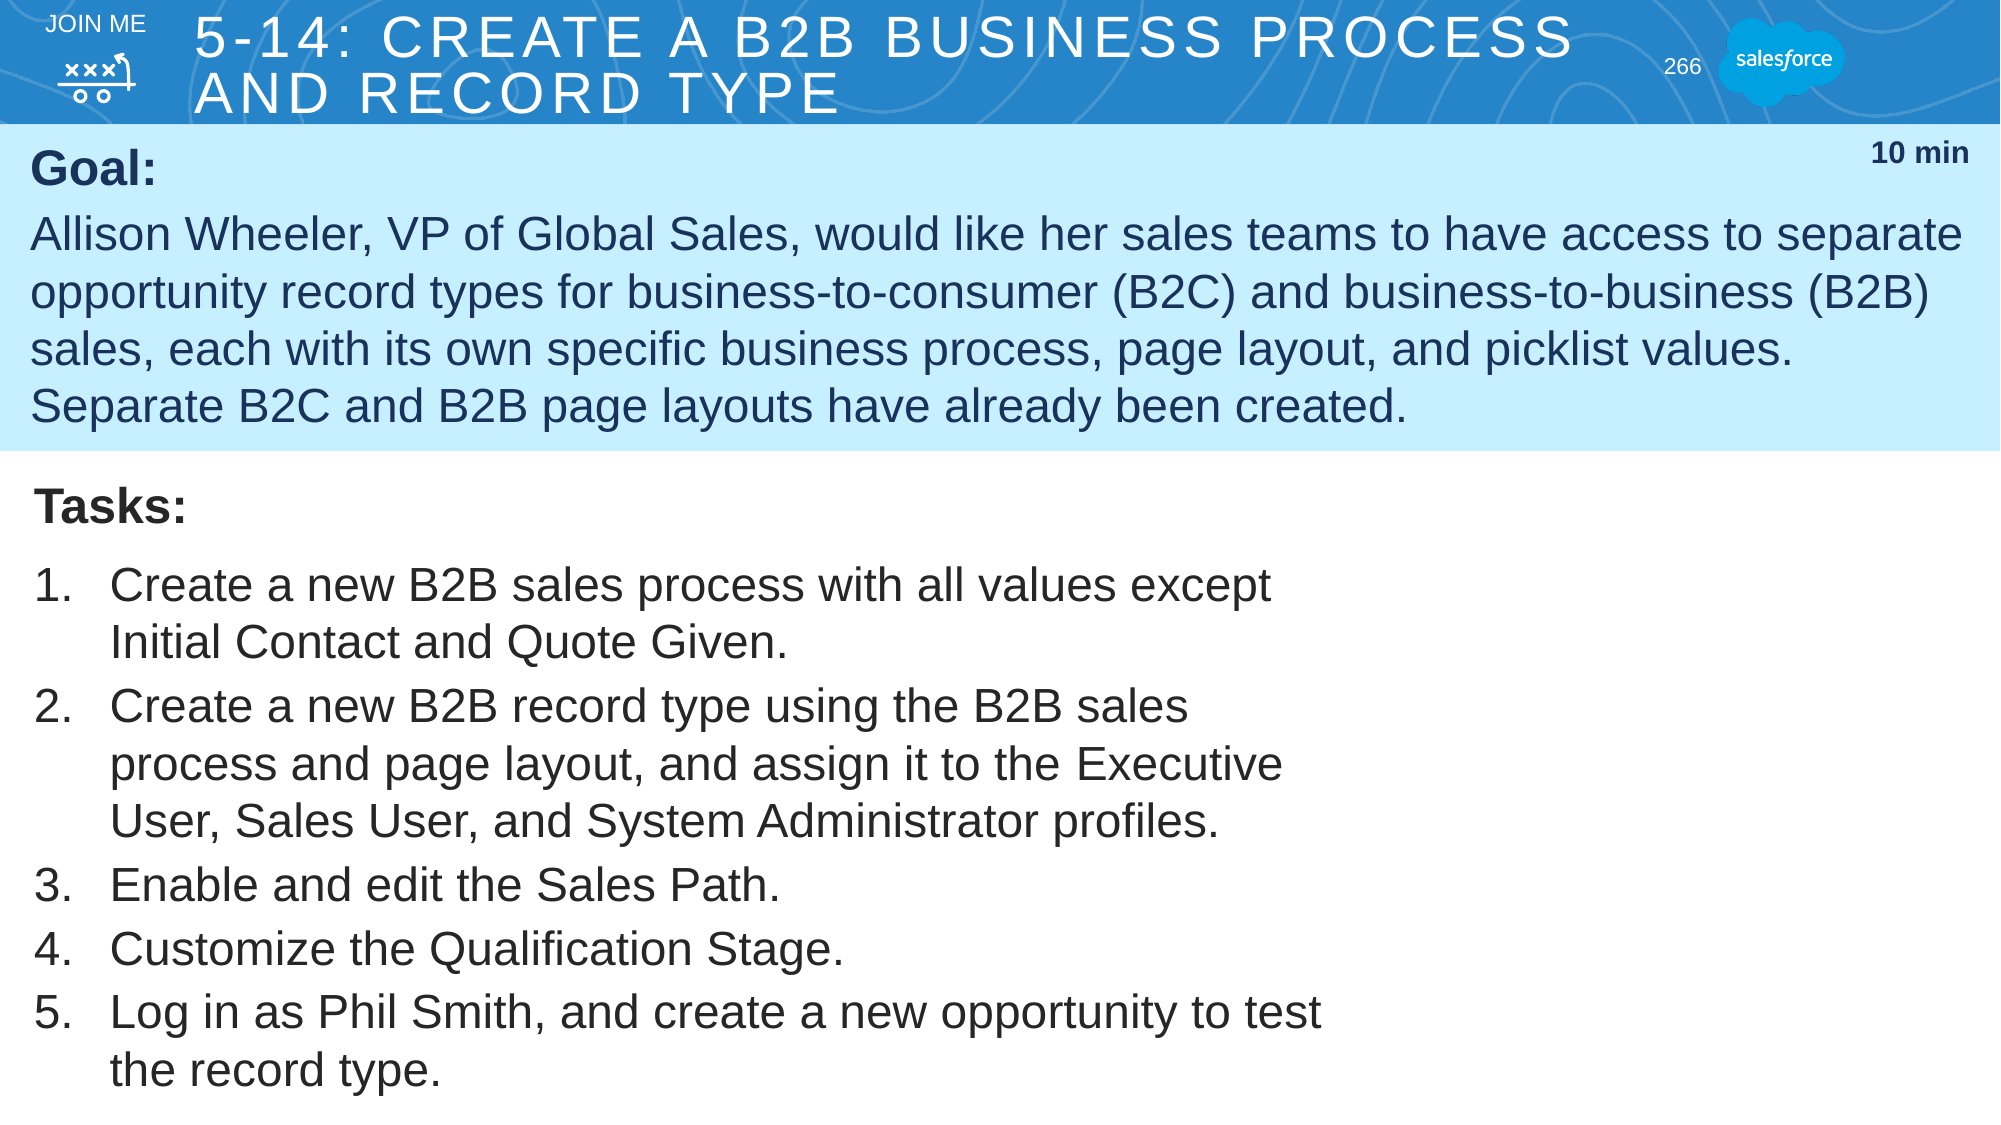

Join Me
# 5-14: Create a B2B Business Process and Record Type
266
Goal:
Allison Wheeler, VP of Global Sales, would like her sales teams to have access to separate opportunity record types for business-to-consumer (B2C) and business-to-business (B2B) sales, each with its own specific business process, page layout, and picklist values. Separate B2C and B2B page layouts have already been created.
10 min
Tasks:
Create a new B2B sales process with all values except Initial Contact and Quote Given.
Create a new B2B record type using the B2B sales process and page layout, and assign it to the Executive User, Sales User, and System Administrator profiles.
Enable and edit the Sales Path.
Customize the Qualification Stage.
Log in as Phil Smith, and create a new opportunity to test the record type.